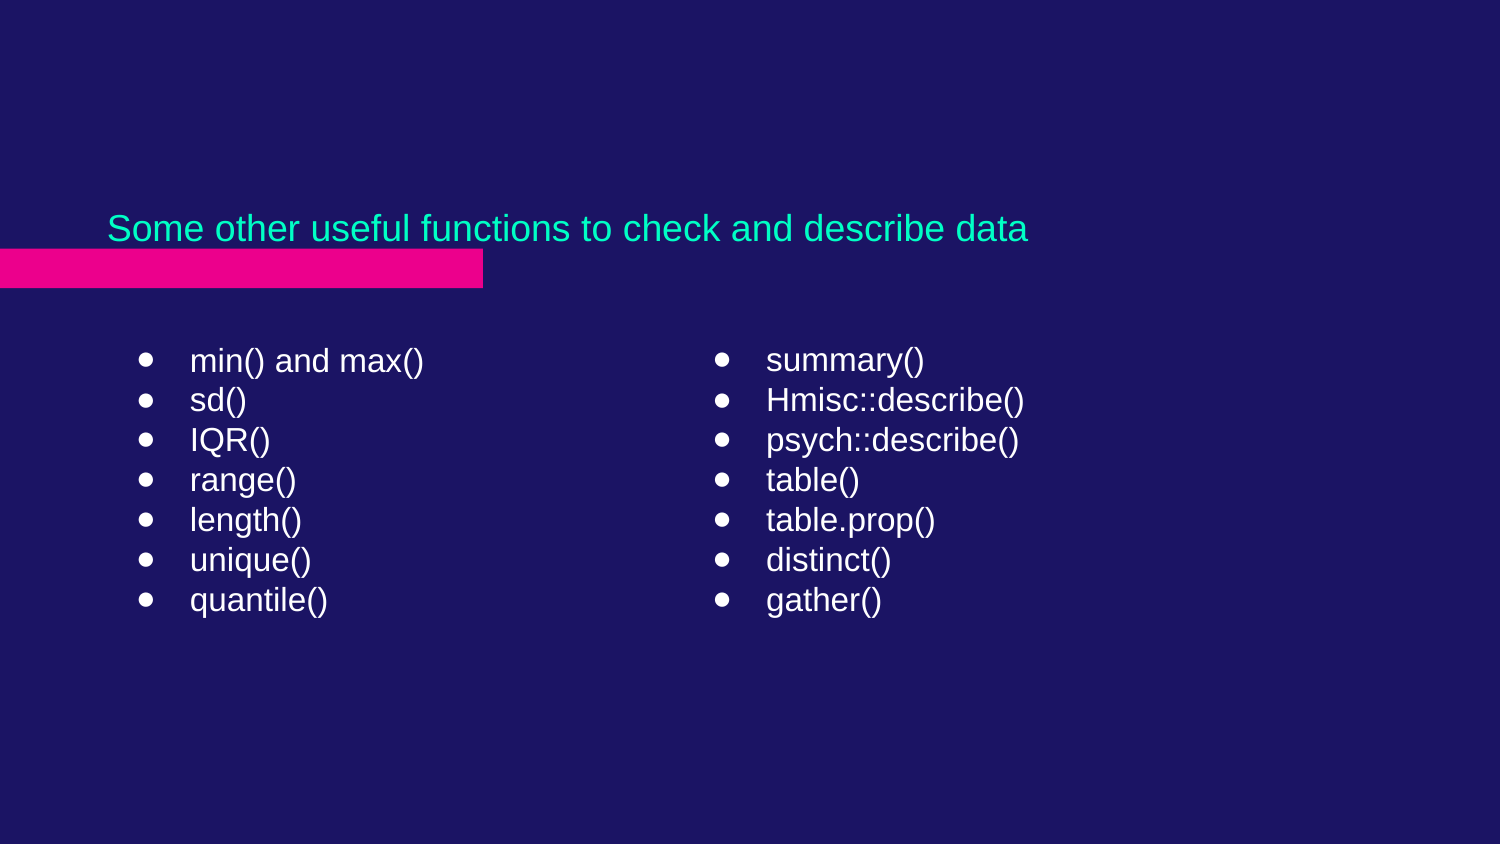

# Some other useful functions to check and describe data
min() and max()
sd()
IQR()
range()
length()
unique()
quantile()
summary()
Hmisc::describe()
psych::describe()
table()
table.prop()
distinct()
gather()